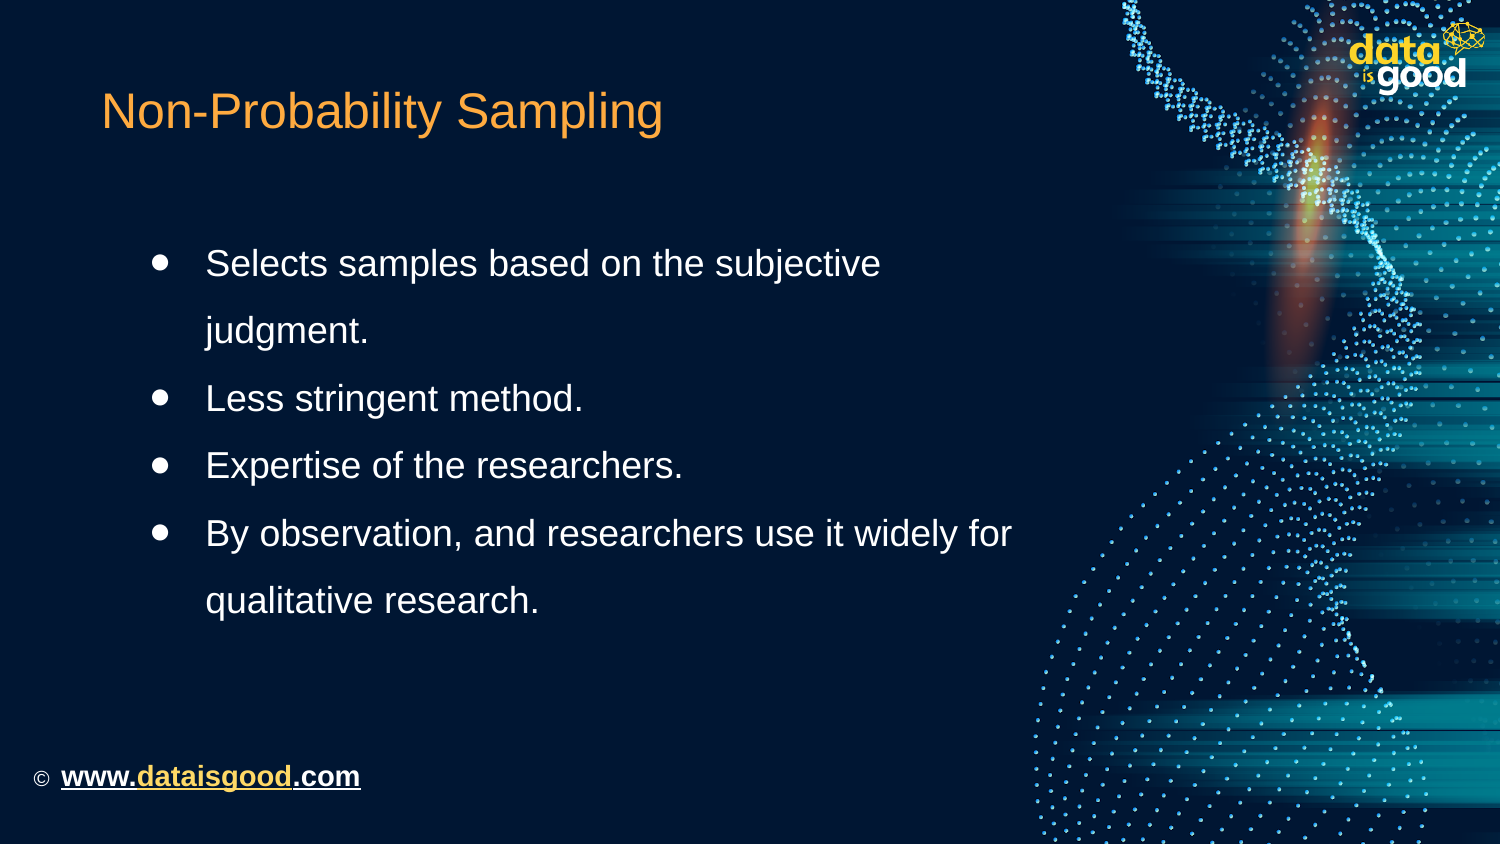

# Non-Probability Sampling
Selects samples based on the subjective judgment.
Less stringent method.
Expertise of the researchers.
By observation, and researchers use it widely for qualitative research.